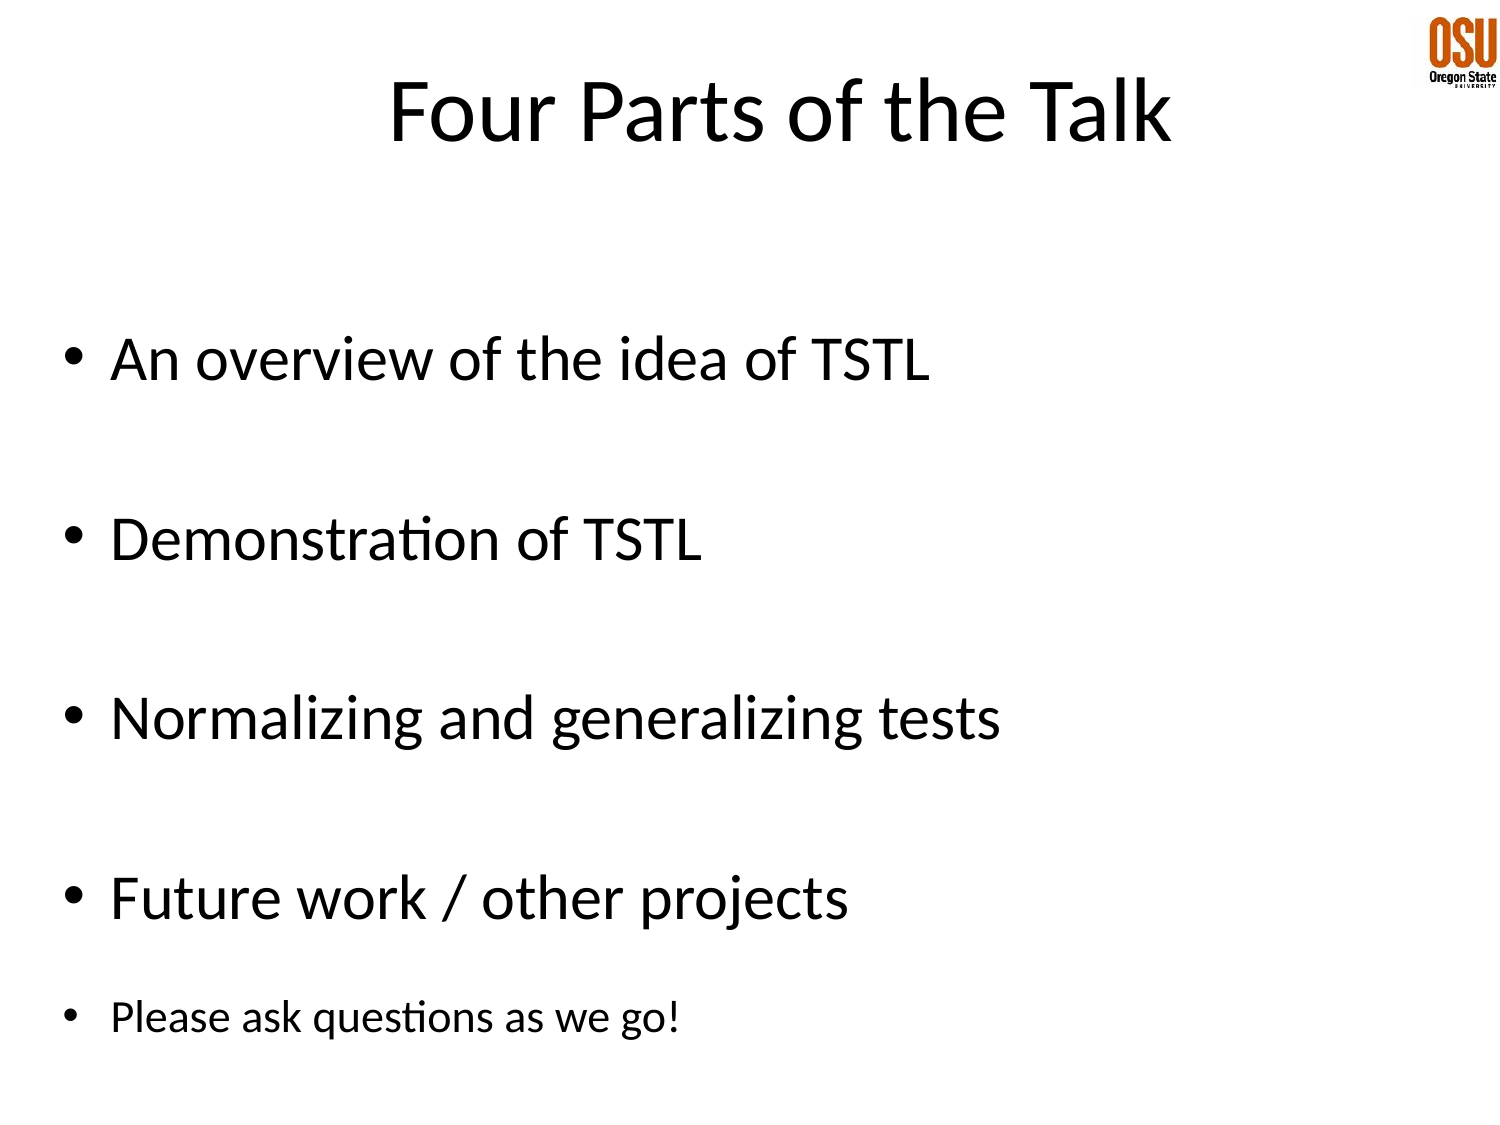

# Four Parts of the Talk

An overview of the idea of TSTL

Demonstration of TSTL

Normalizing and generalizing tests

Future work / other projects

Please ask questions as we go!